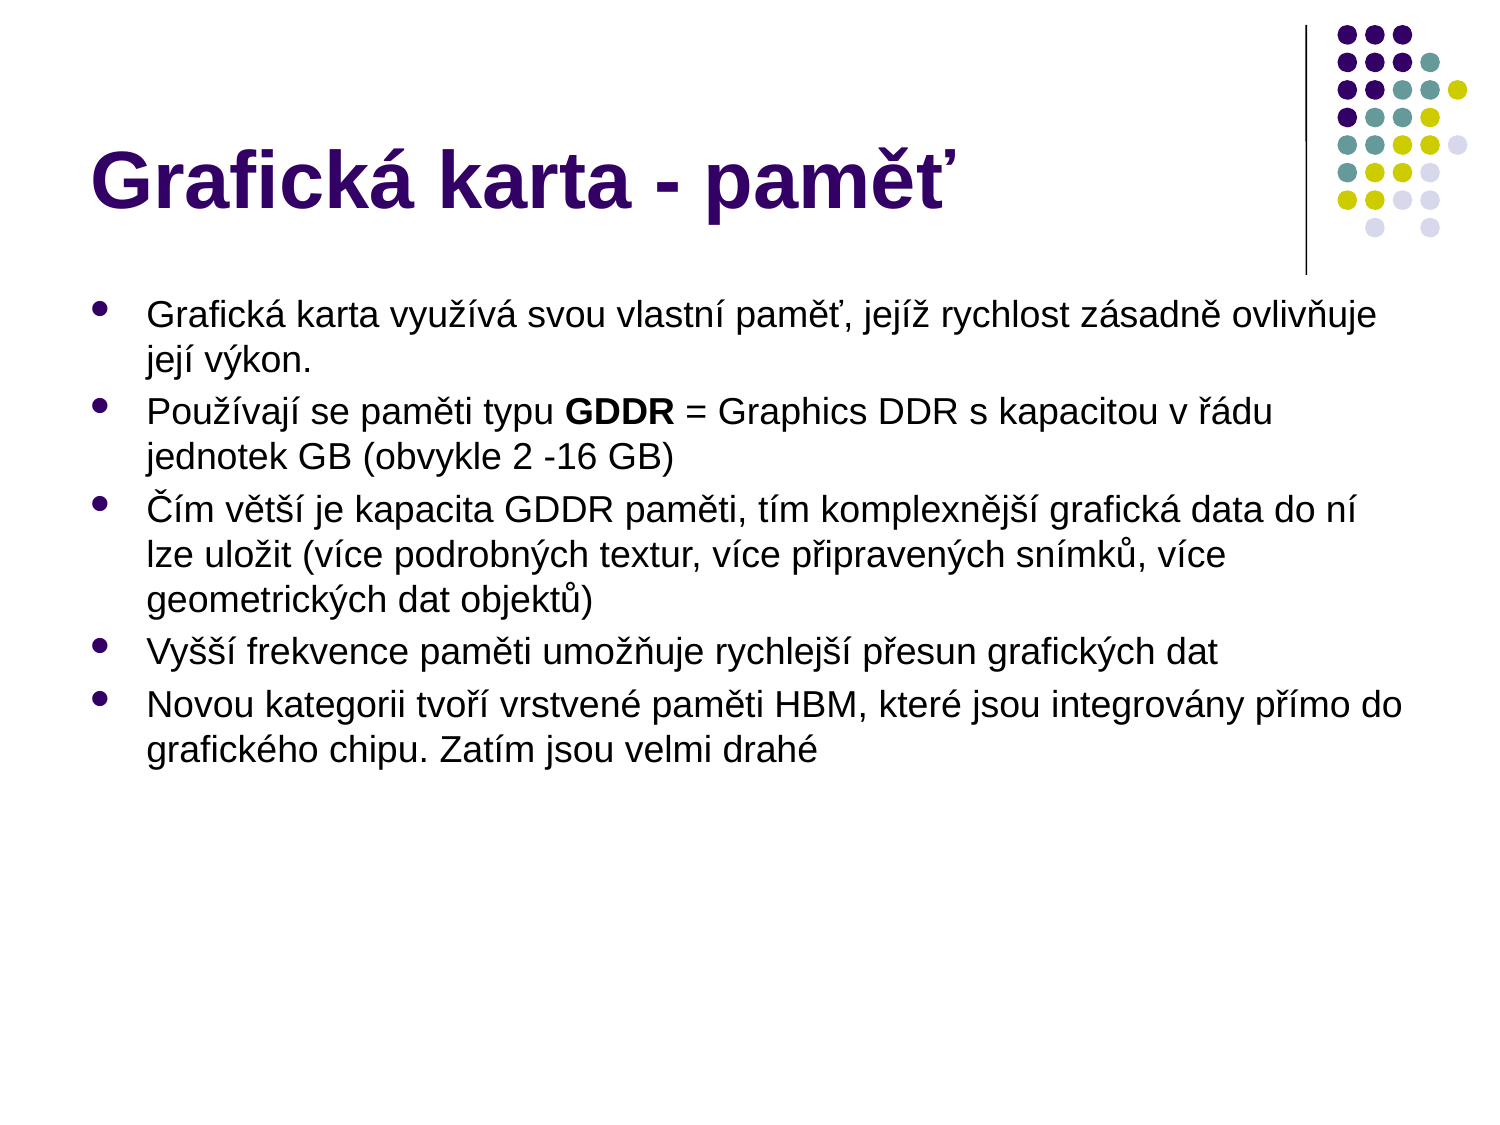

# Grafická karta - paměť
Grafická karta využívá svou vlastní paměť, jejíž rychlost zásadně ovlivňuje její výkon.
Používají se paměti typu GDDR = Graphics DDR s kapacitou v řádu jednotek GB (obvykle 2 -16 GB)
Čím větší je kapacita GDDR paměti, tím komplexnější grafická data do ní lze uložit (více podrobných textur, více připravených snímků, více geometrických dat objektů)
Vyšší frekvence paměti umožňuje rychlejší přesun grafických dat
Novou kategorii tvoří vrstvené paměti HBM, které jsou integrovány přímo do grafického chipu. Zatím jsou velmi drahé